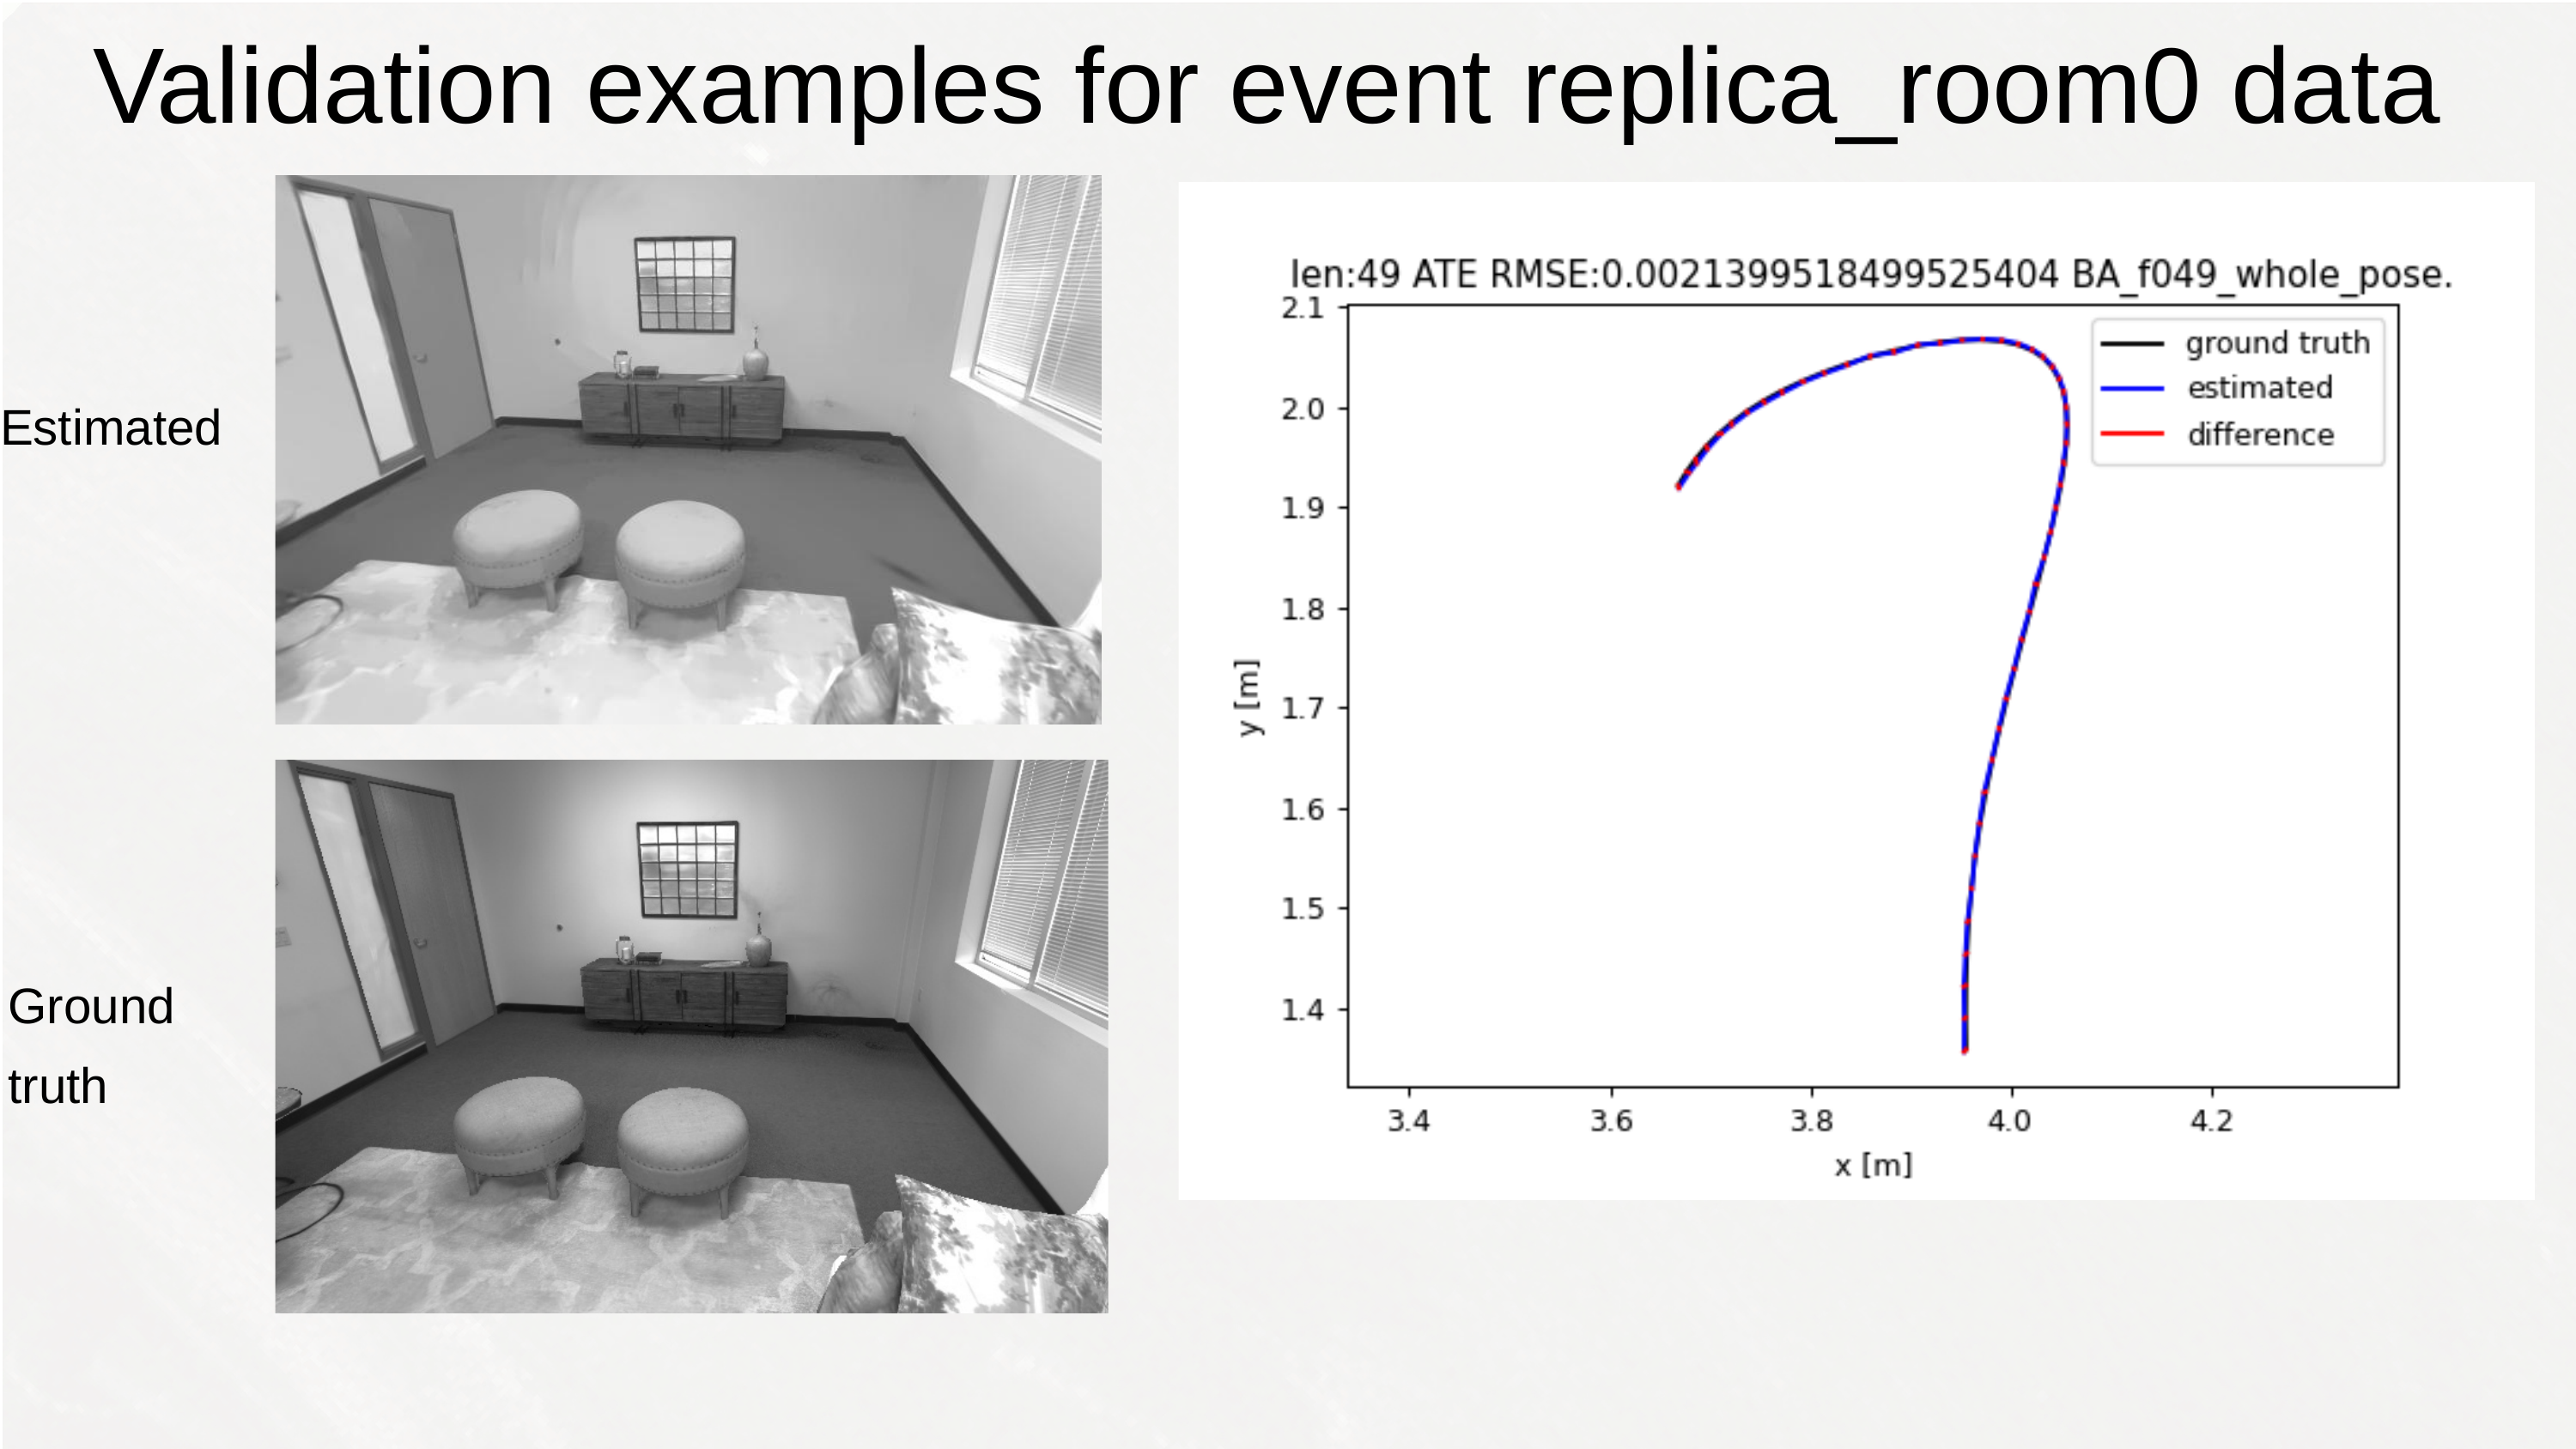

Validation examples for event replica_room0 data

Estimated

Ground truth